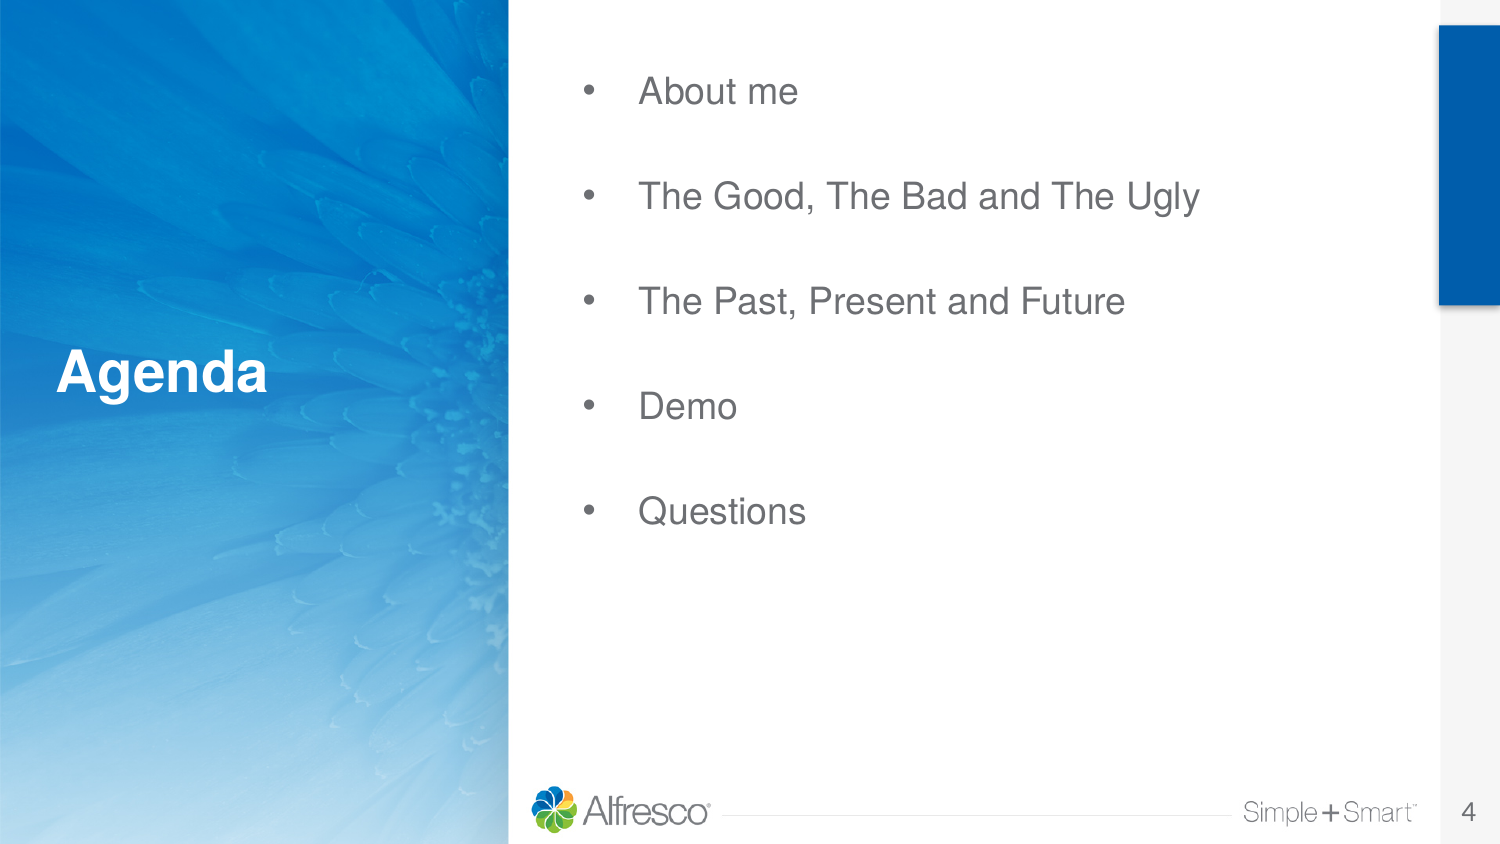

About me

The Good, The Bad and The Ugly

The Past, Present and Future

Demo

Questions
# Agenda
4